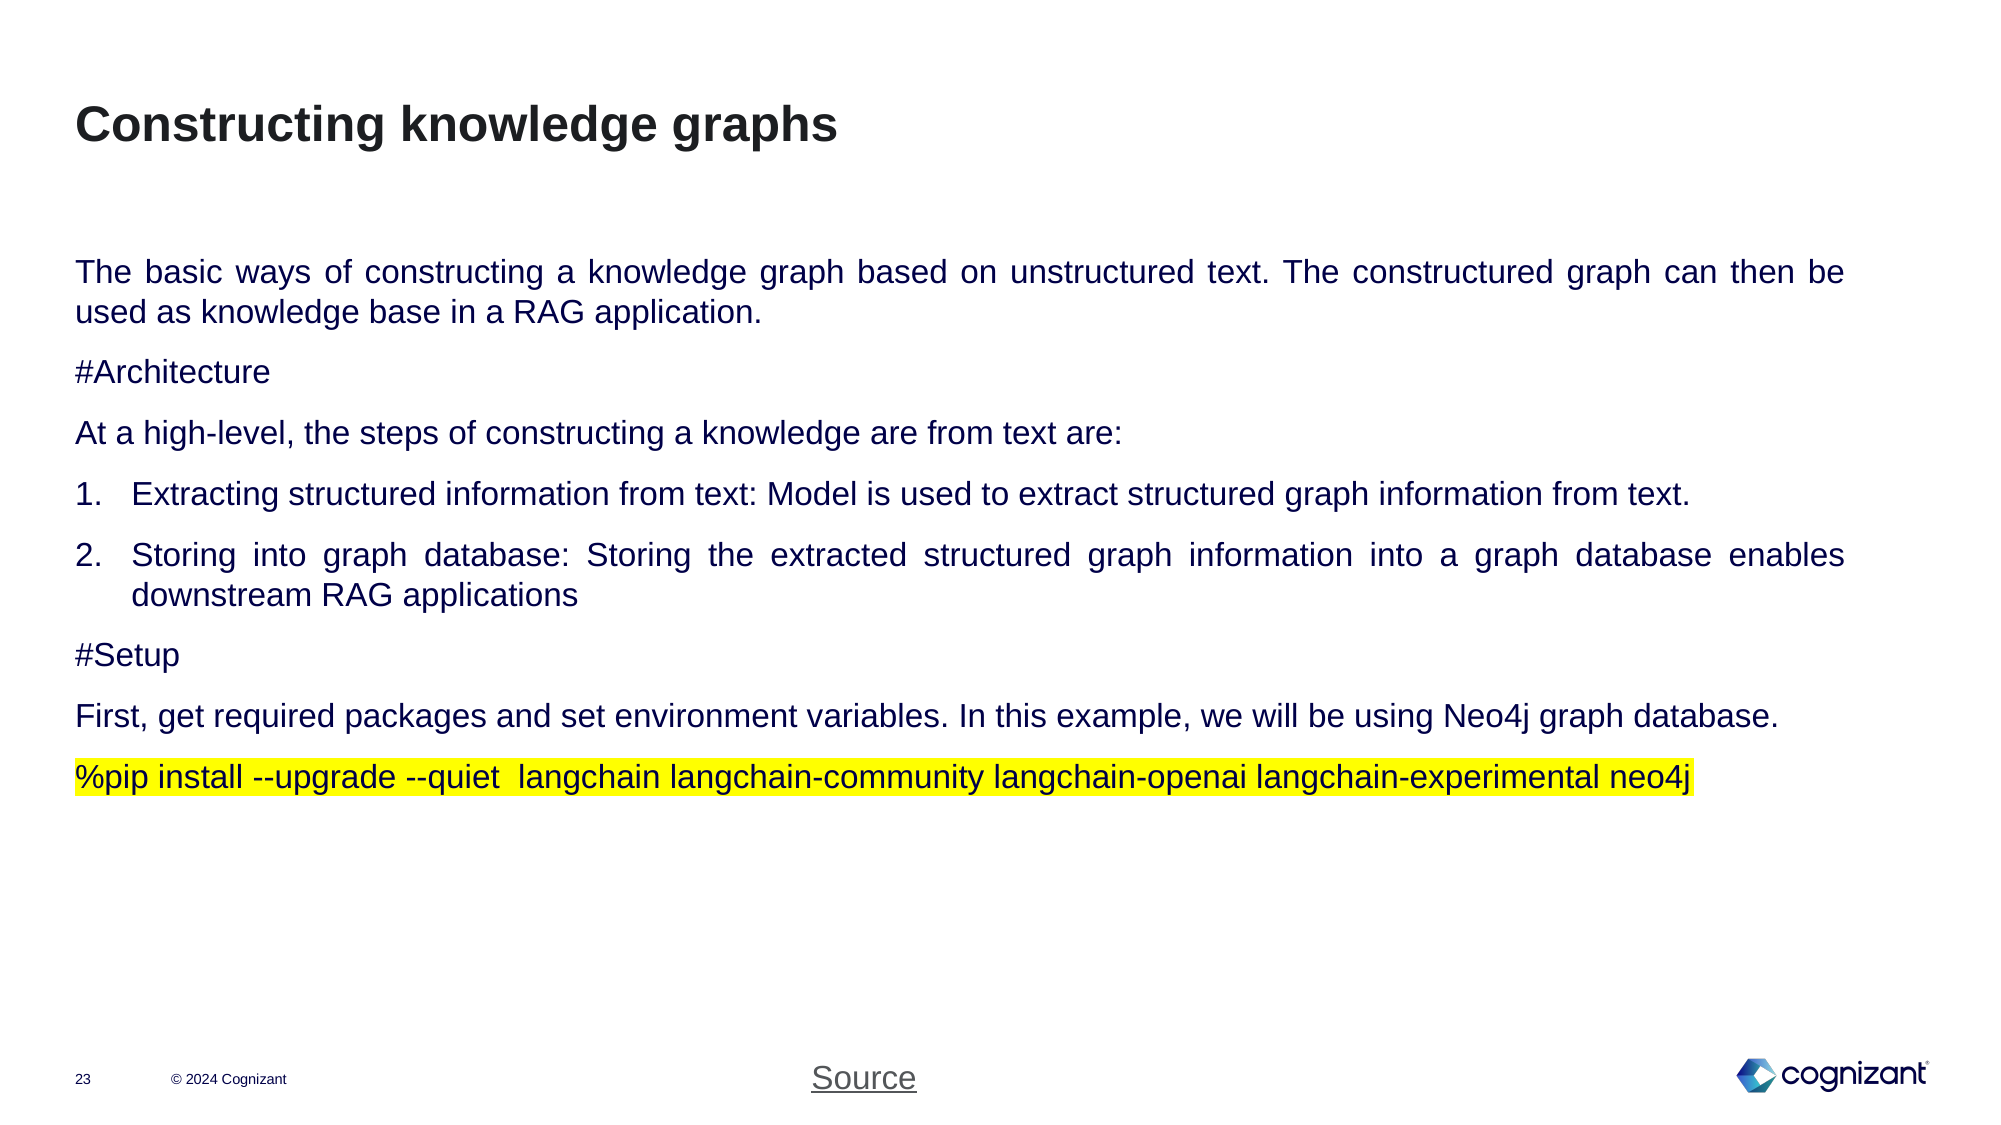

# Constructing knowledge graphs
The basic ways of constructing a knowledge graph based on unstructured text. The constructured graph can then be used as knowledge base in a RAG application.
#Architecture
At a high-level, the steps of constructing a knowledge are from text are:
Extracting structured information from text: Model is used to extract structured graph information from text.
Storing into graph database: Storing the extracted structured graph information into a graph database enables downstream RAG applications
#Setup
First, get required packages and set environment variables. In this example, we will be using Neo4j graph database.
%pip install --upgrade --quiet  langchain langchain-community langchain-openai langchain-experimental neo4j

© 2024 Cognizant
Source
23